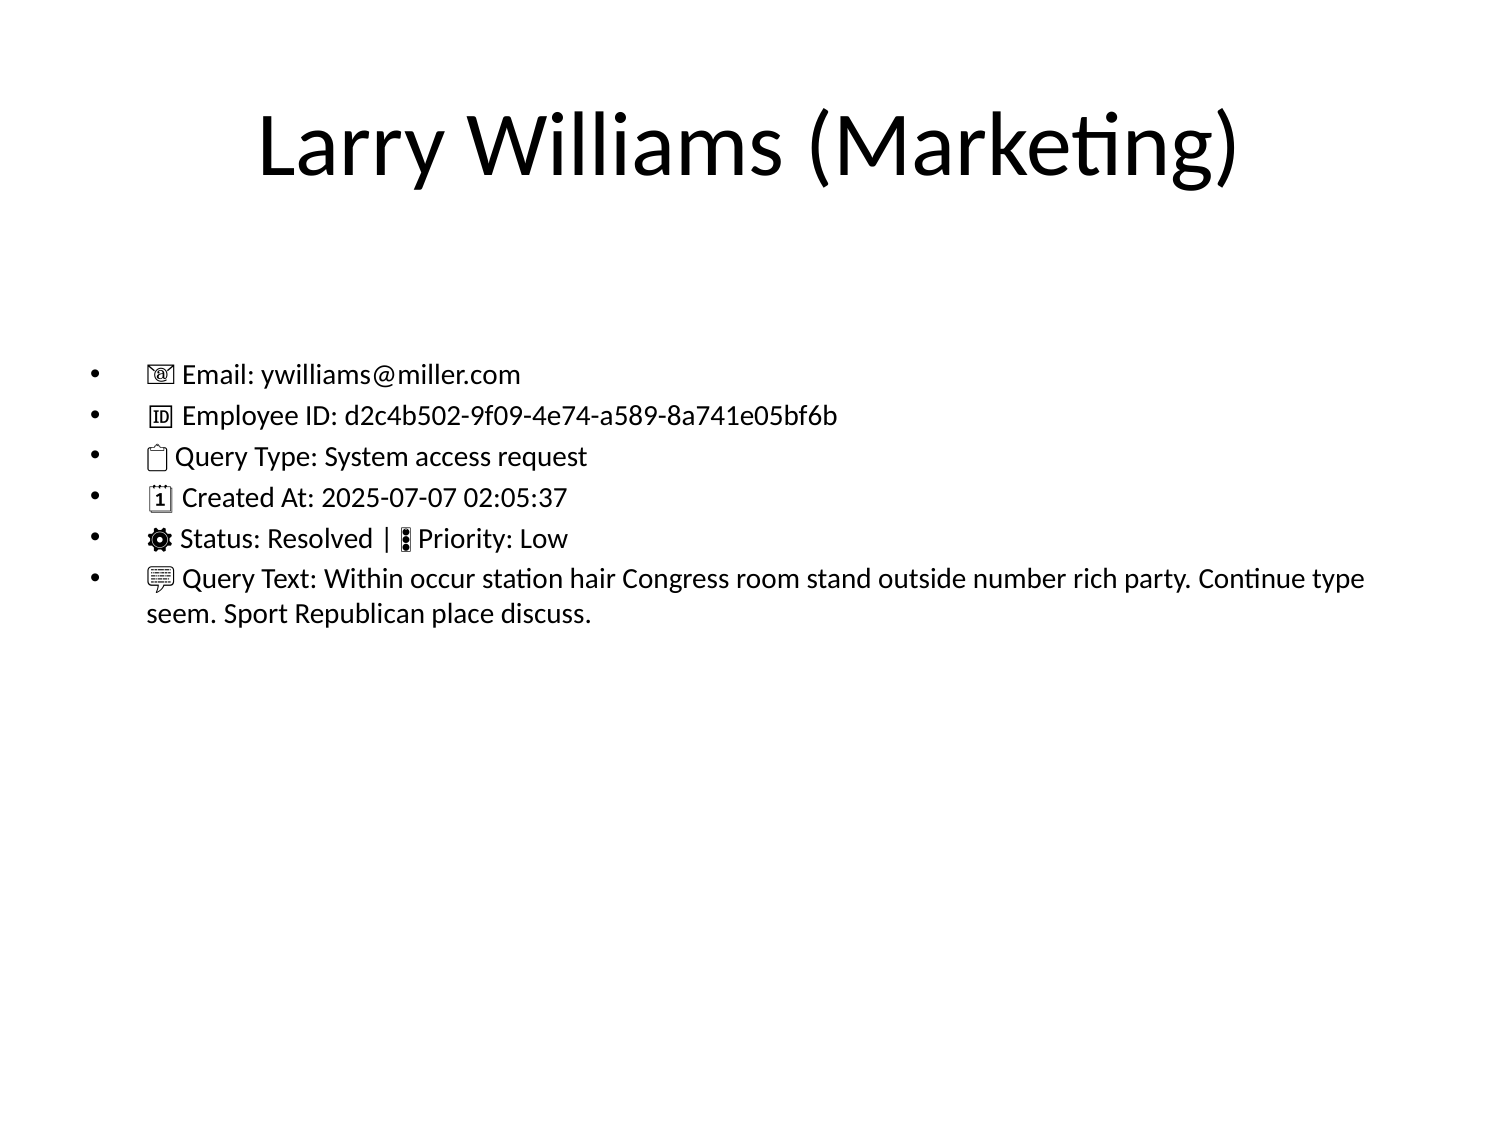

# Larry Williams (Marketing)

📧 Email: ywilliams@miller.com
🆔 Employee ID: d2c4b502-9f09-4e74-a589-8a741e05bf6b
📋 Query Type: System access request
🗓 Created At: 2025-07-07 02:05:37
⚙ Status: Resolved | 🚦 Priority: Low
💬 Query Text: Within occur station hair Congress room stand outside number rich party. Continue type seem. Sport Republican place discuss.